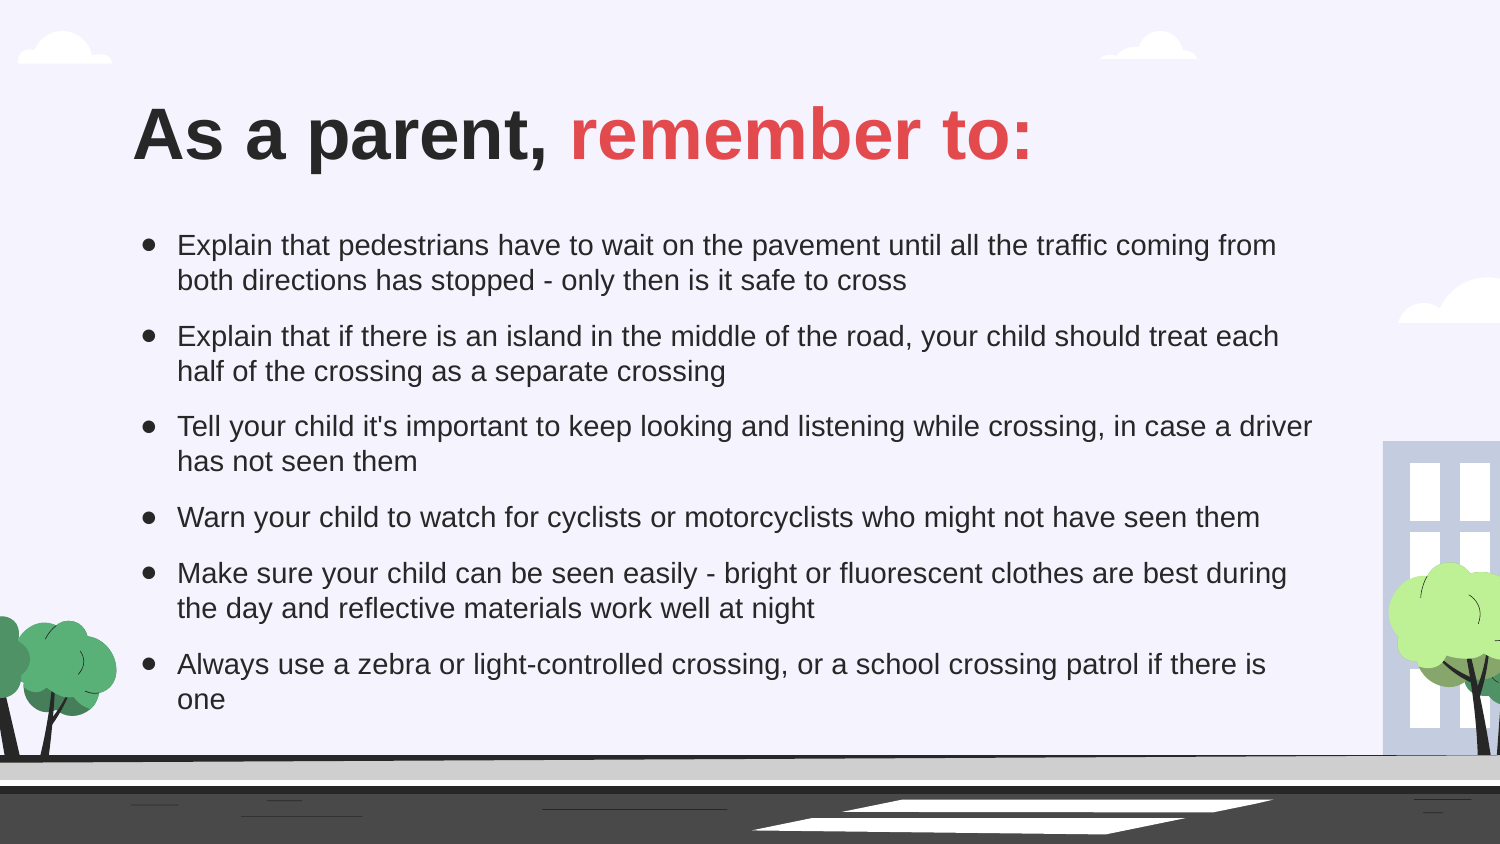

# As a parent, remember to:
Explain that pedestrians have to wait on the pavement until all the traffic coming from both directions has stopped - only then is it safe to cross
Explain that if there is an island in the middle of the road, your child should treat each half of the crossing as a separate crossing
Tell your child it's important to keep looking and listening while crossing, in case a driver has not seen them
Warn your child to watch for cyclists or motorcyclists who might not have seen them
Make sure your child can be seen easily - bright or fluorescent clothes are best during the day and reflective materials work well at night
Always use a zebra or light-controlled crossing, or a school crossing patrol if there is one